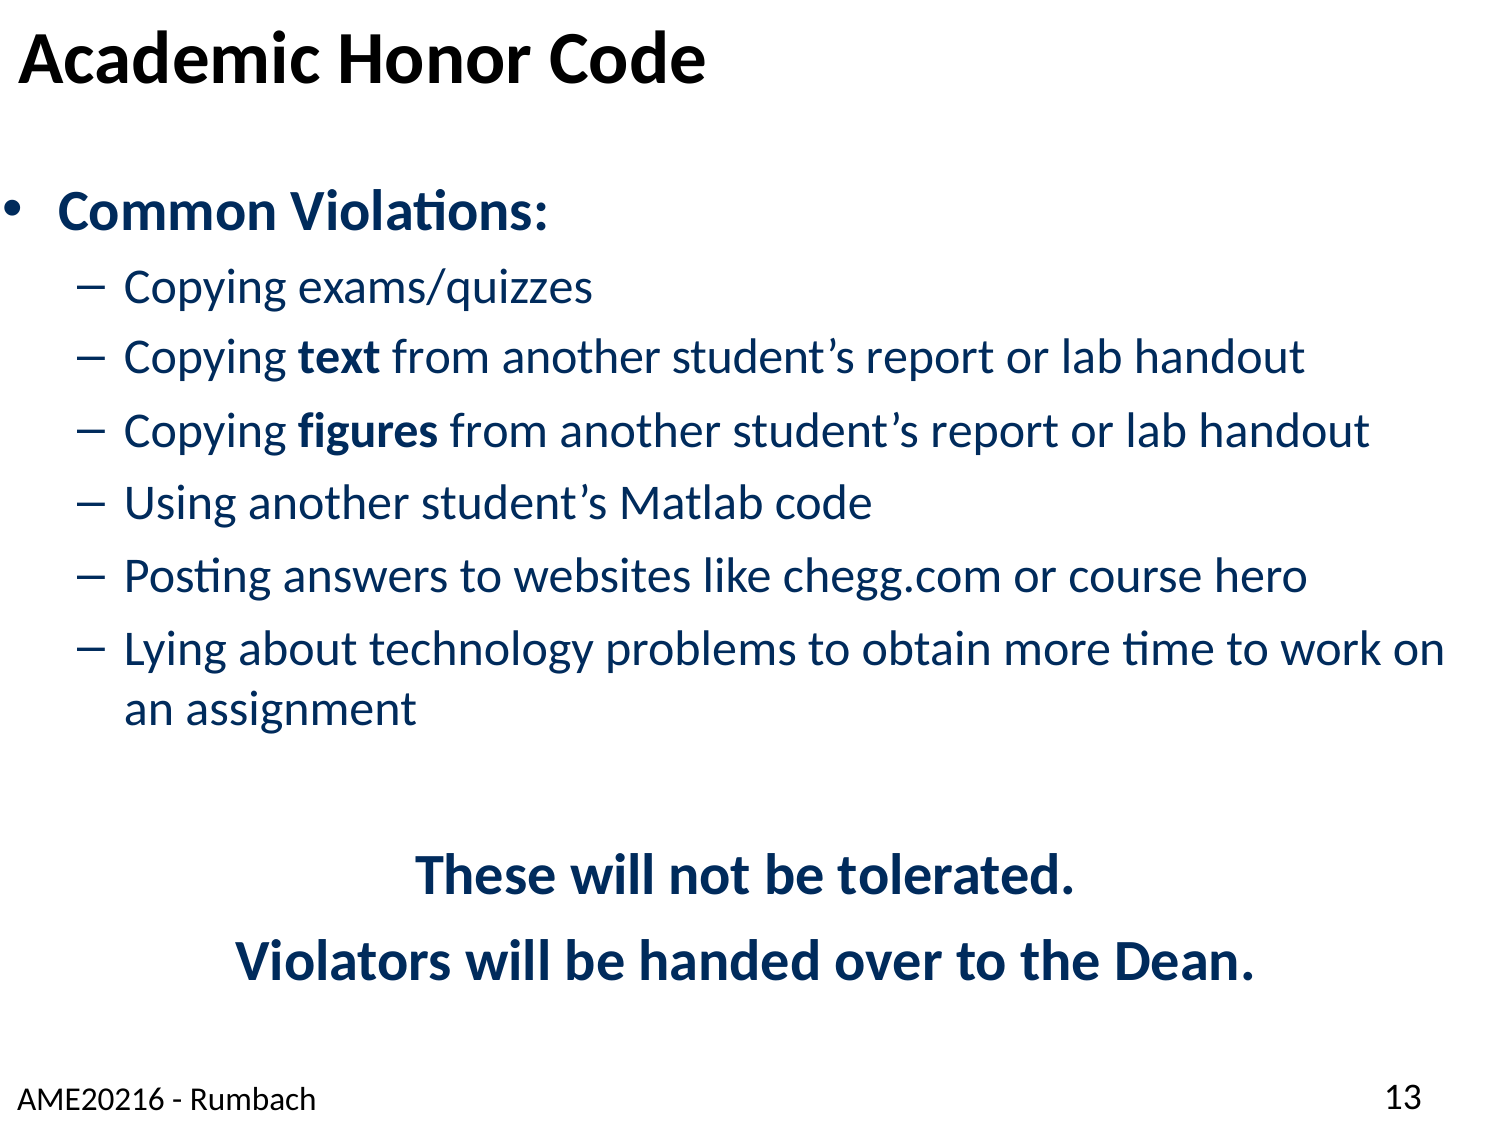

Academic Honor Code
Common Violations:
Copying exams/quizzes
Copying text from another student’s report or lab handout
Copying figures from another student’s report or lab handout
Using another student’s Matlab code
Posting answers to websites like chegg.com or course hero
Lying about technology problems to obtain more time to work on an assignment

These will not be tolerated.
Violators will be handed over to the Dean.